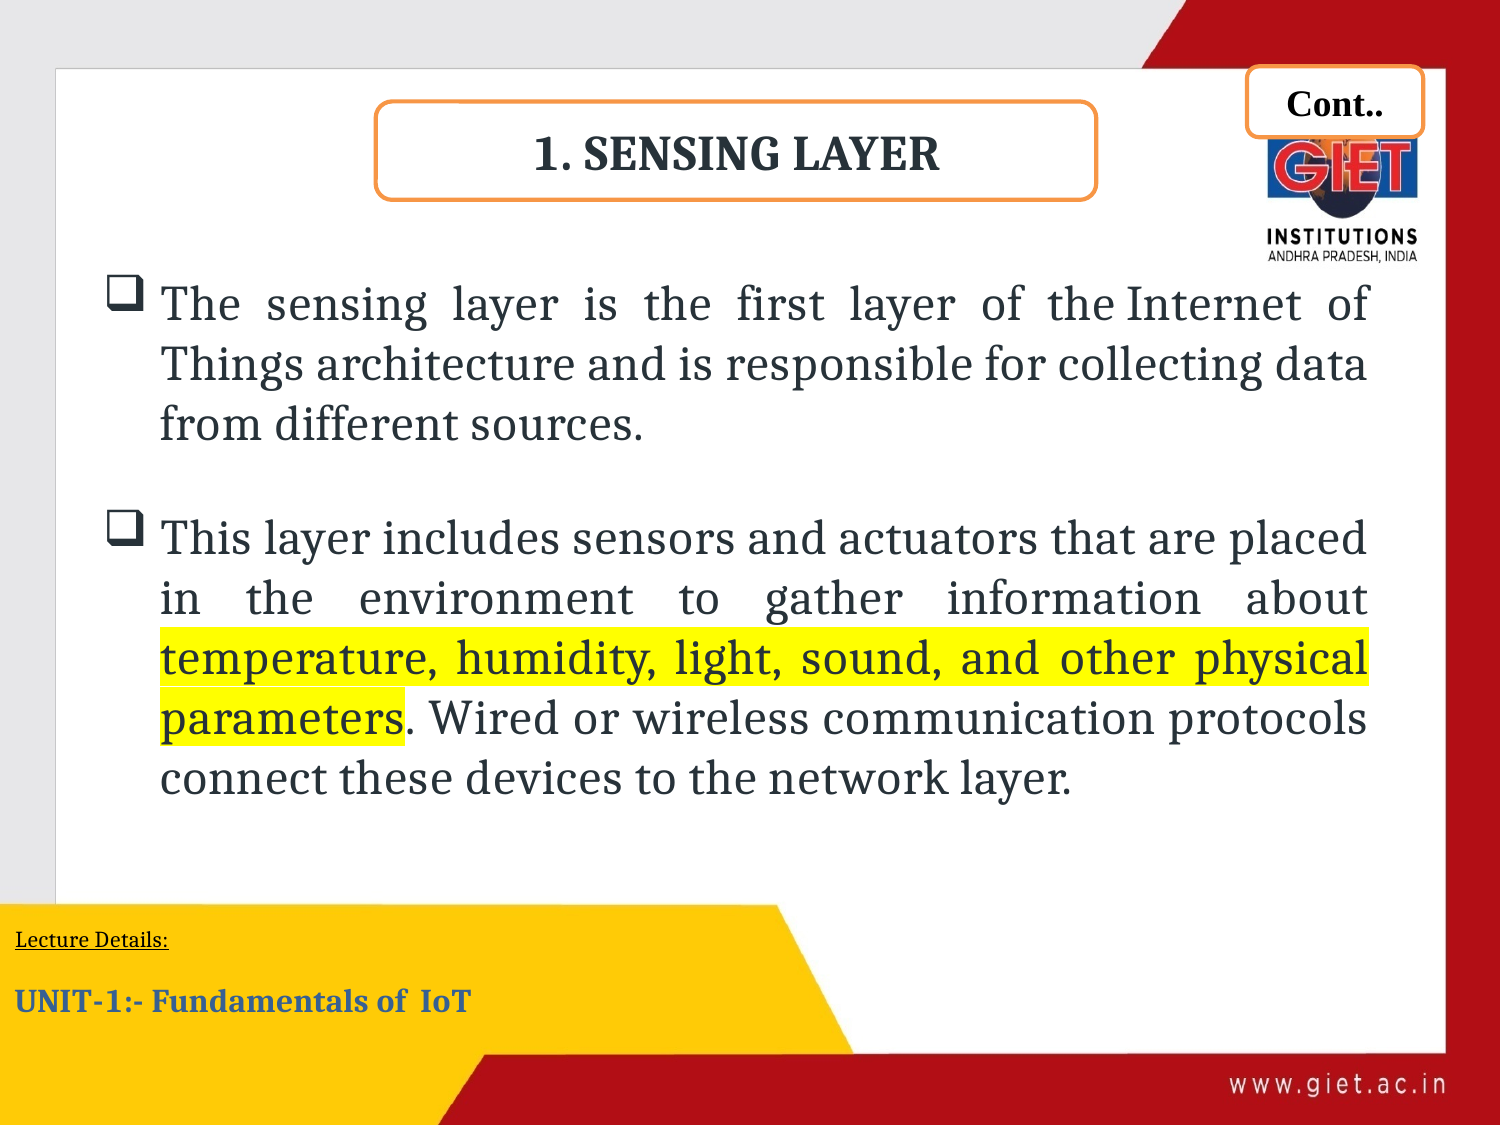

Cont..
1. SENSING LAYER
The sensing layer is the first layer of the Internet of Things architecture and is responsible for collecting data from different sources.
This layer includes sensors and actuators that are placed in the environment to gather information about temperature, humidity, light, sound, and other physical parameters. Wired or wireless communication protocols connect these devices to the network layer.
Lecture Details:

UNIT-1:- Fundamentals of  IoT